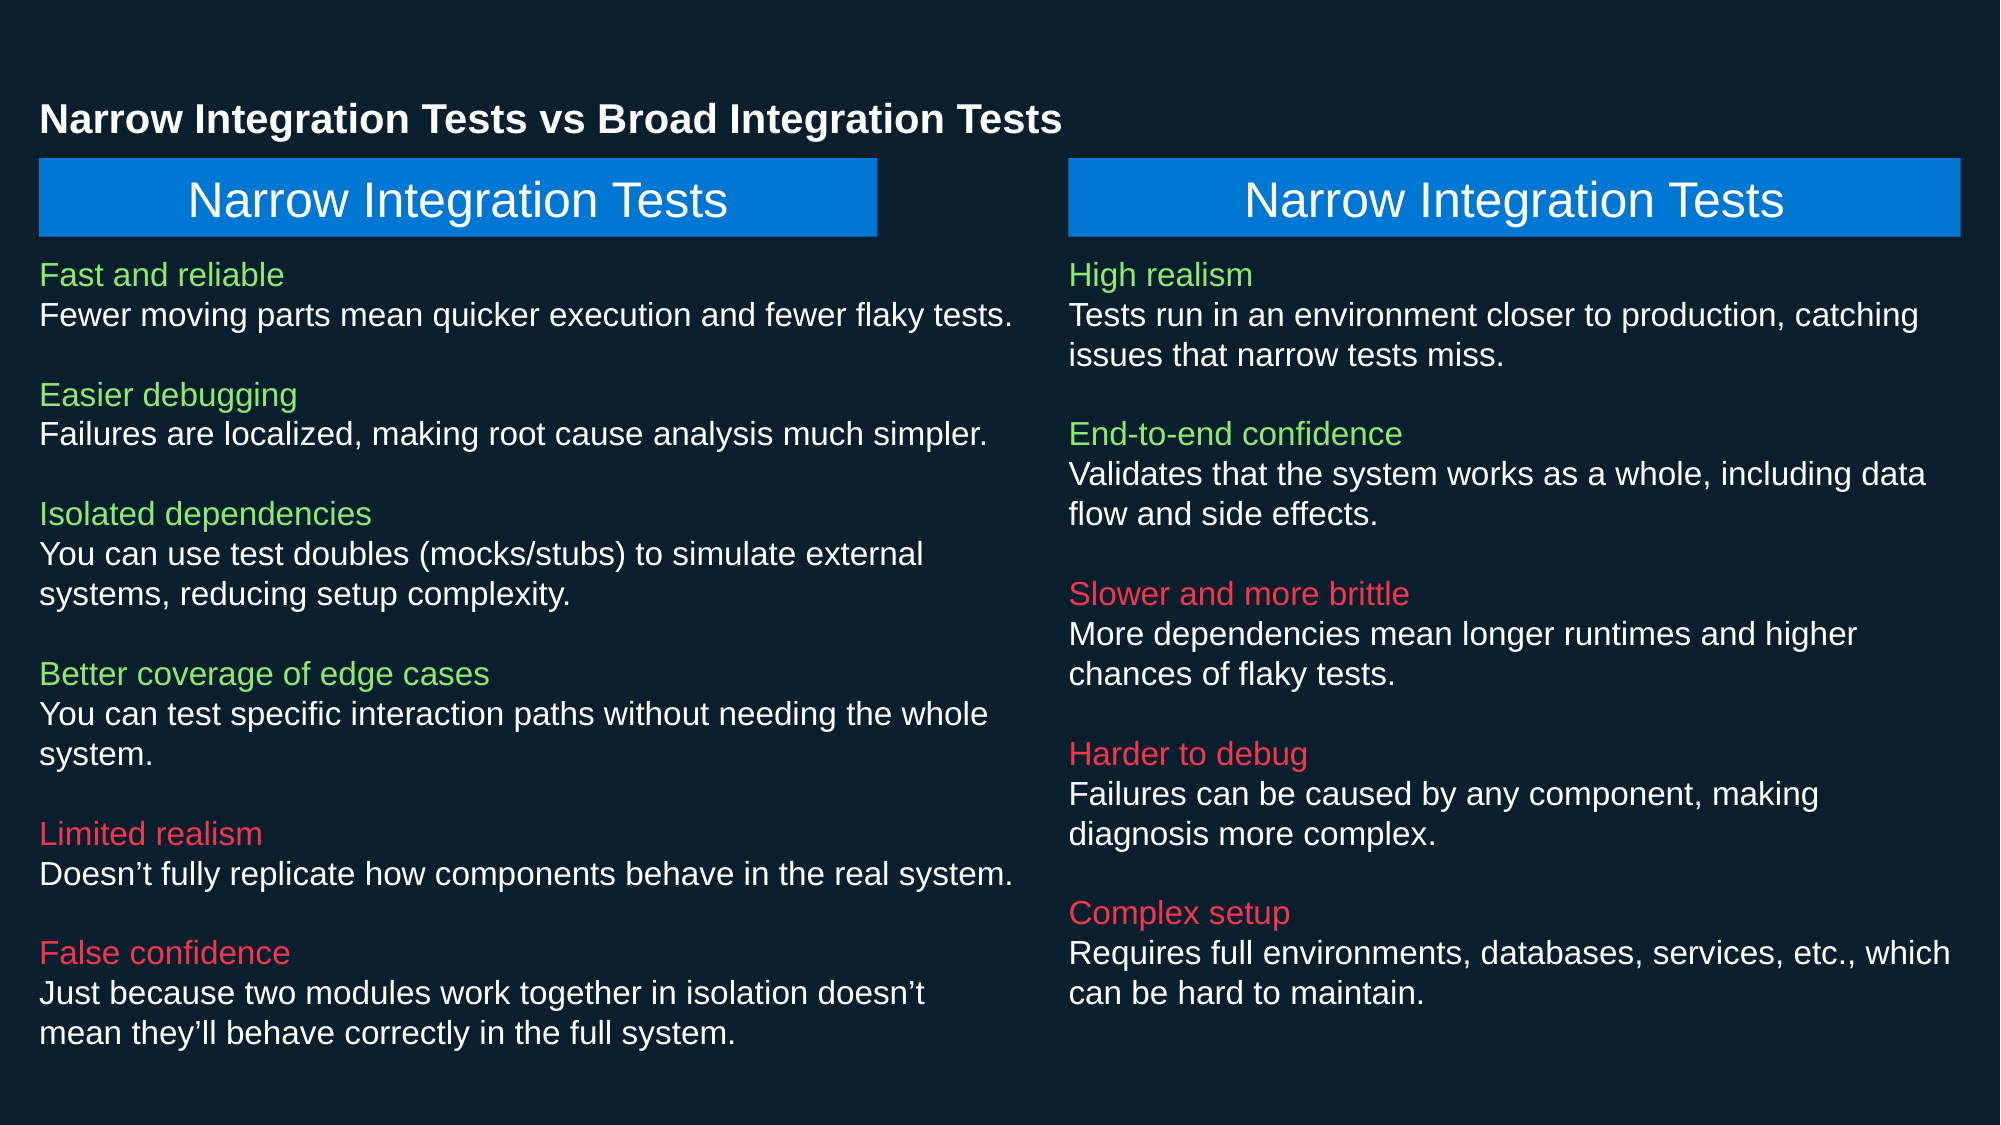

# Narrow Integration Tests vs Broad Integration Tests
Narrow Integration Tests
Narrow Integration Tests
Fast and reliable
Fewer moving parts mean quicker execution and fewer flaky tests.

Easier debugging
Failures are localized, making root cause analysis much simpler.
Isolated dependencies
You can use test doubles (mocks/stubs) to simulate external systems, reducing setup complexity.

Better coverage of edge cases
You can test specific interaction paths without needing the whole system.
Limited realism
Doesn’t fully replicate how components behave in the real system.
False confidence
Just because two modules work together in isolation doesn’t mean they’ll behave correctly in the full system.
High realism
Tests run in an environment closer to production, catching issues that narrow tests miss.
End-to-end confidence
Validates that the system works as a whole, including data flow and side effects.

Slower and more brittle
More dependencies mean longer runtimes and higher chances of flaky tests.
Harder to debug
Failures can be caused by any component, making diagnosis more complex.

Complex setup
Requires full environments, databases, services, etc., which can be hard to maintain.